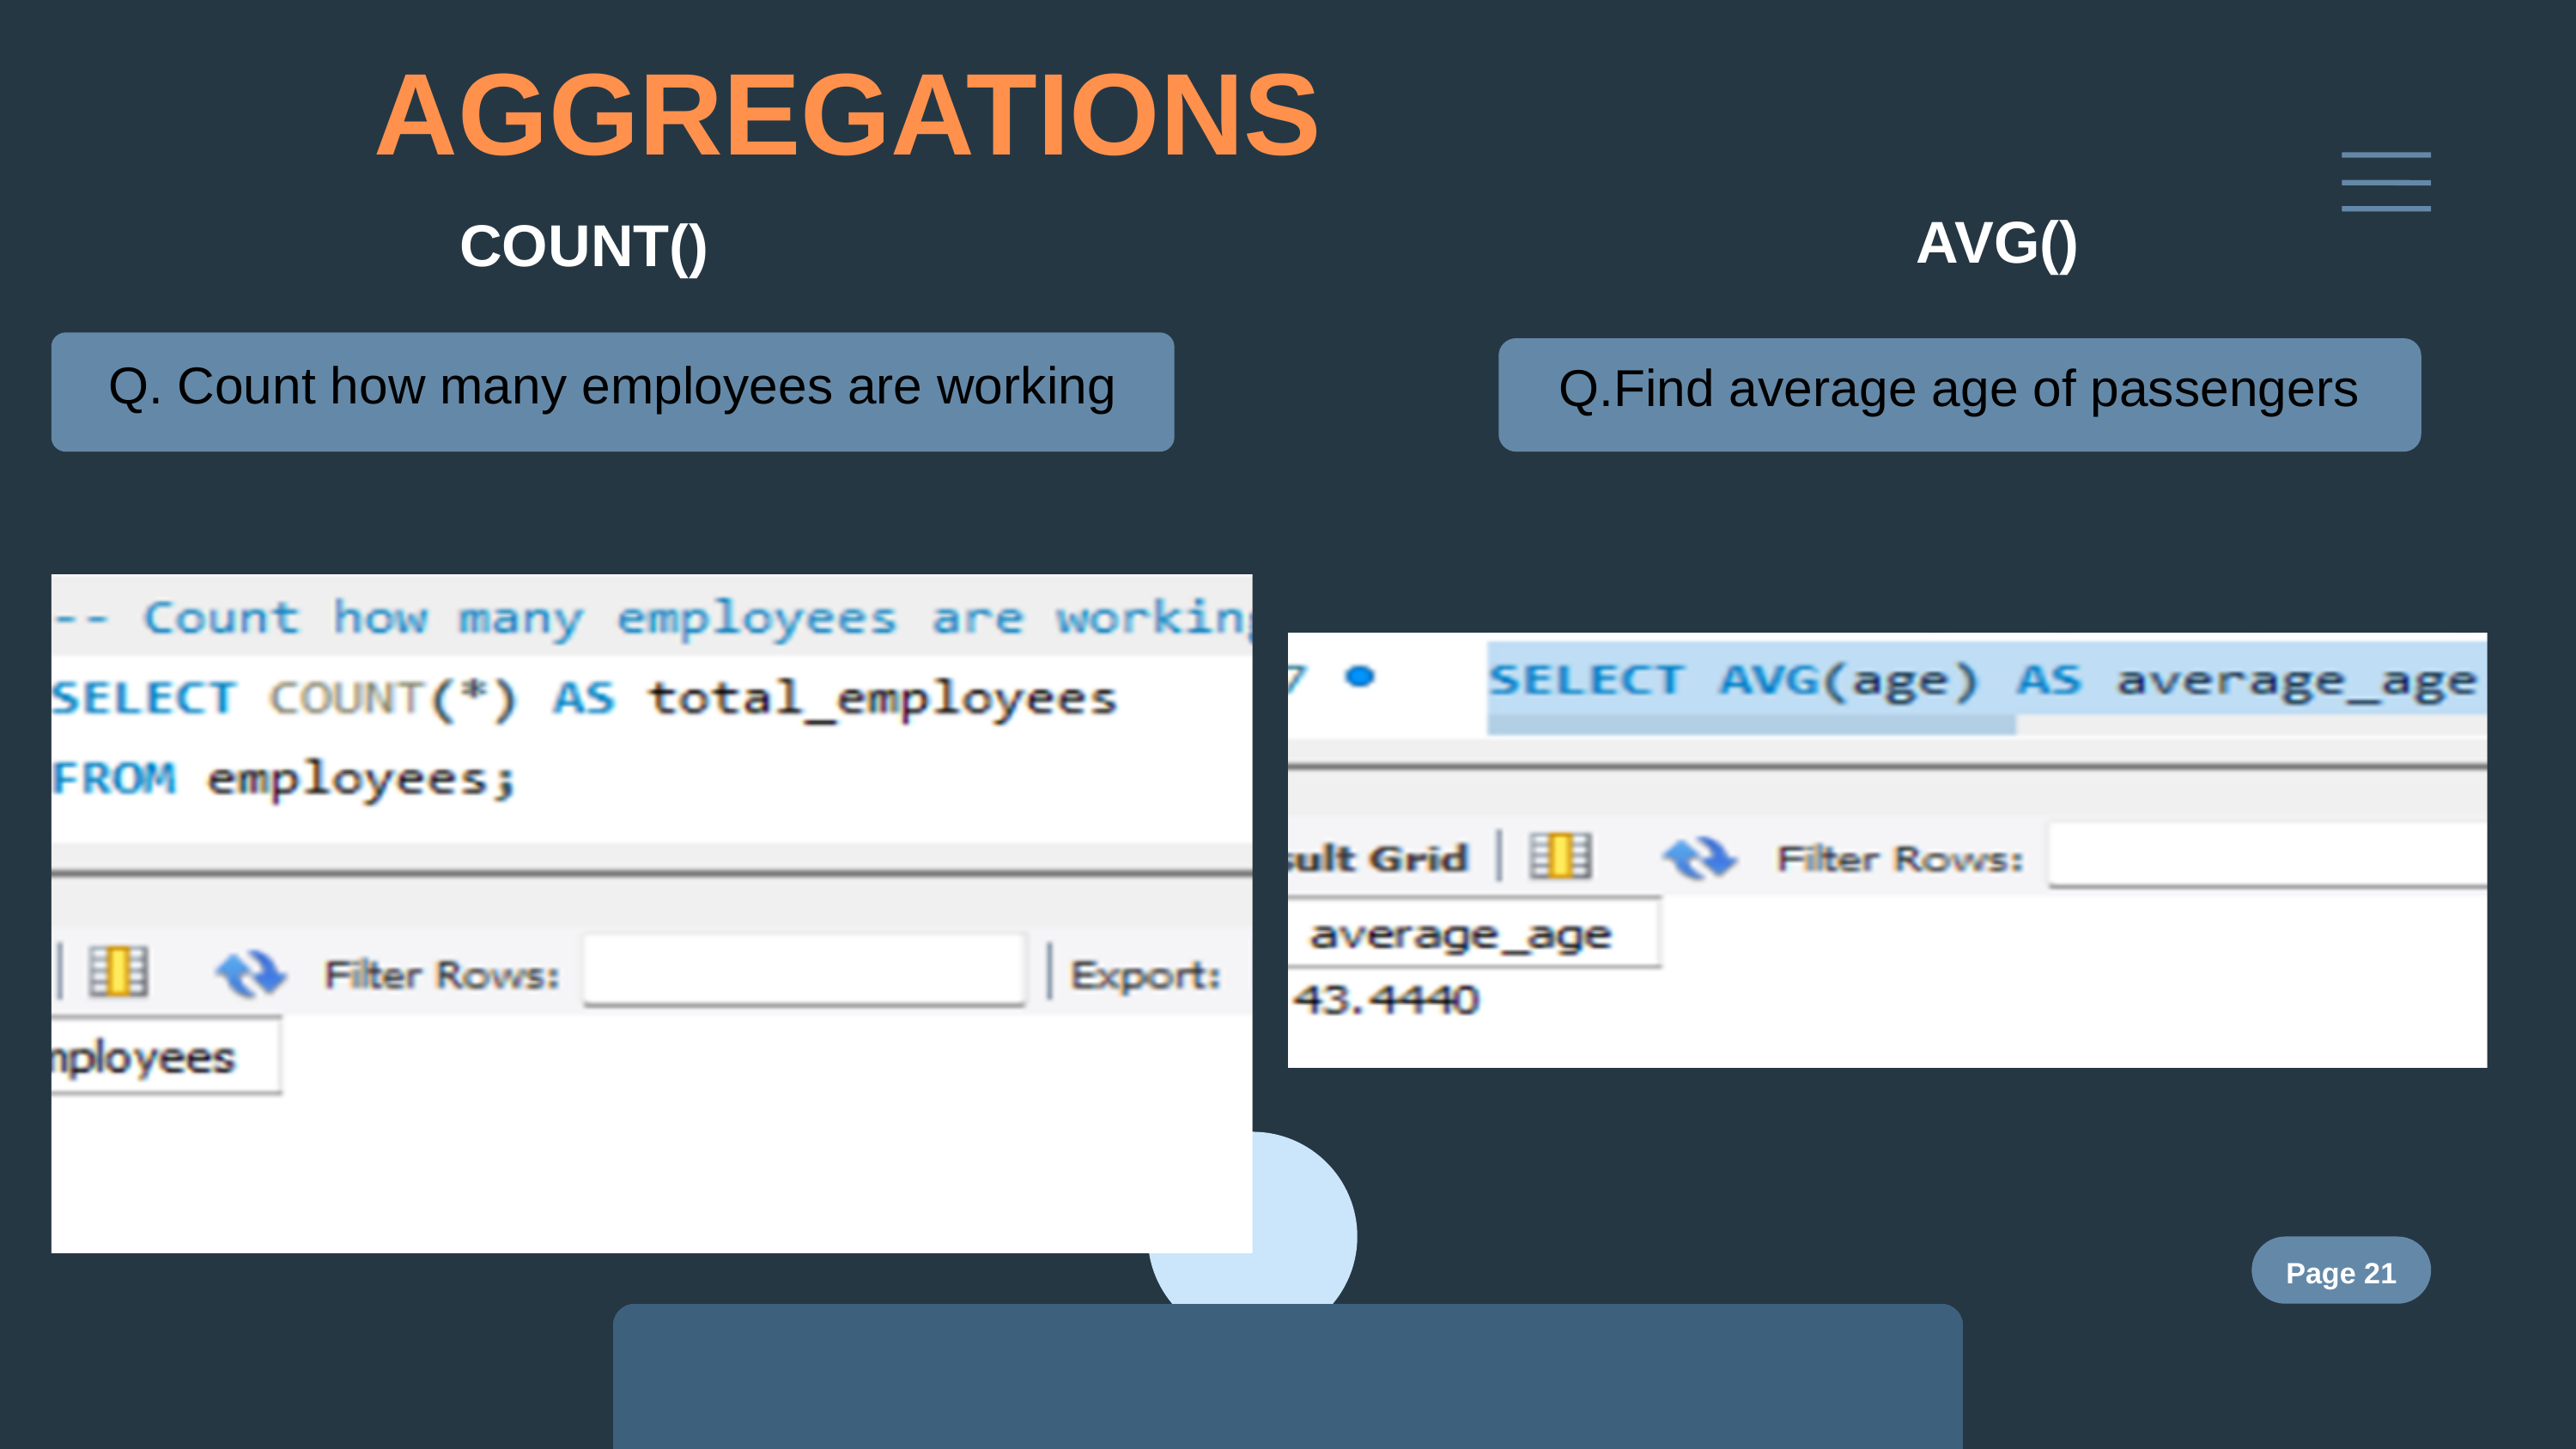

AGGREGATIONS

AVG()
COUNT()

Q. Count how many employees are working

Q.Find average age of passengers

Page 21